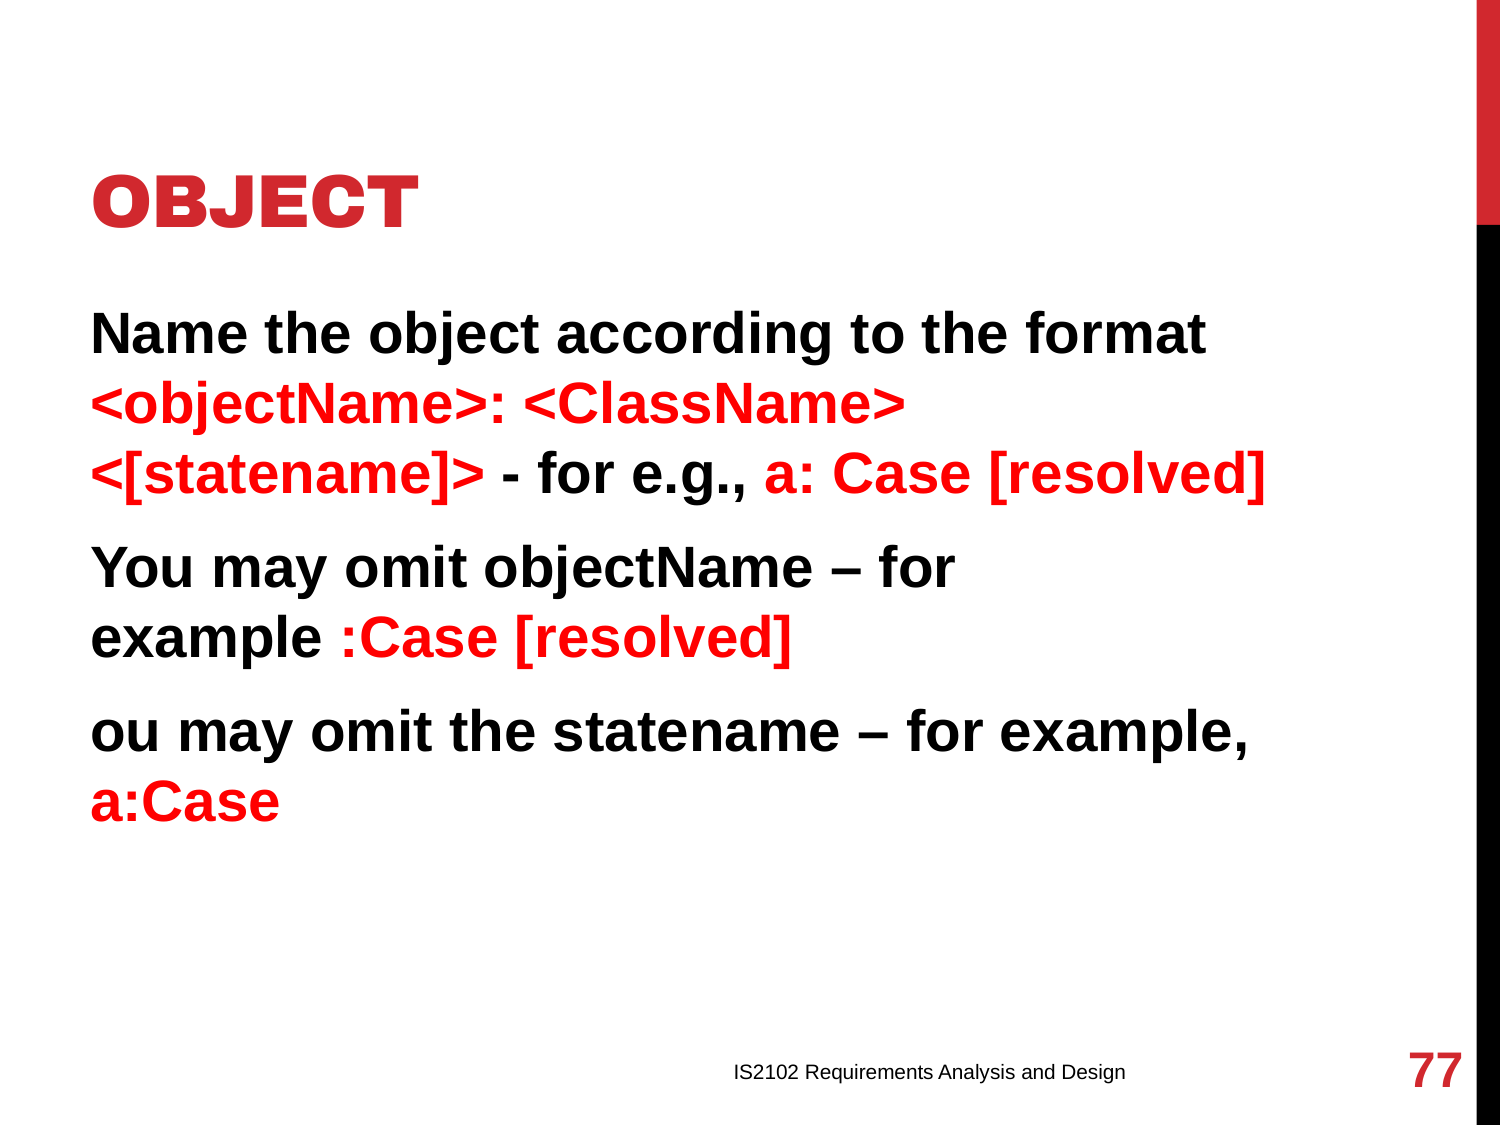

# Object
Name the object according to the format <objectName>: <ClassName> <[statename]> - for e.g., a: Case [resolved]
You may omit objectName – for example :Case [resolved]
ou may omit the statename – for example, a:Case
77
IS2102 Requirements Analysis and Design